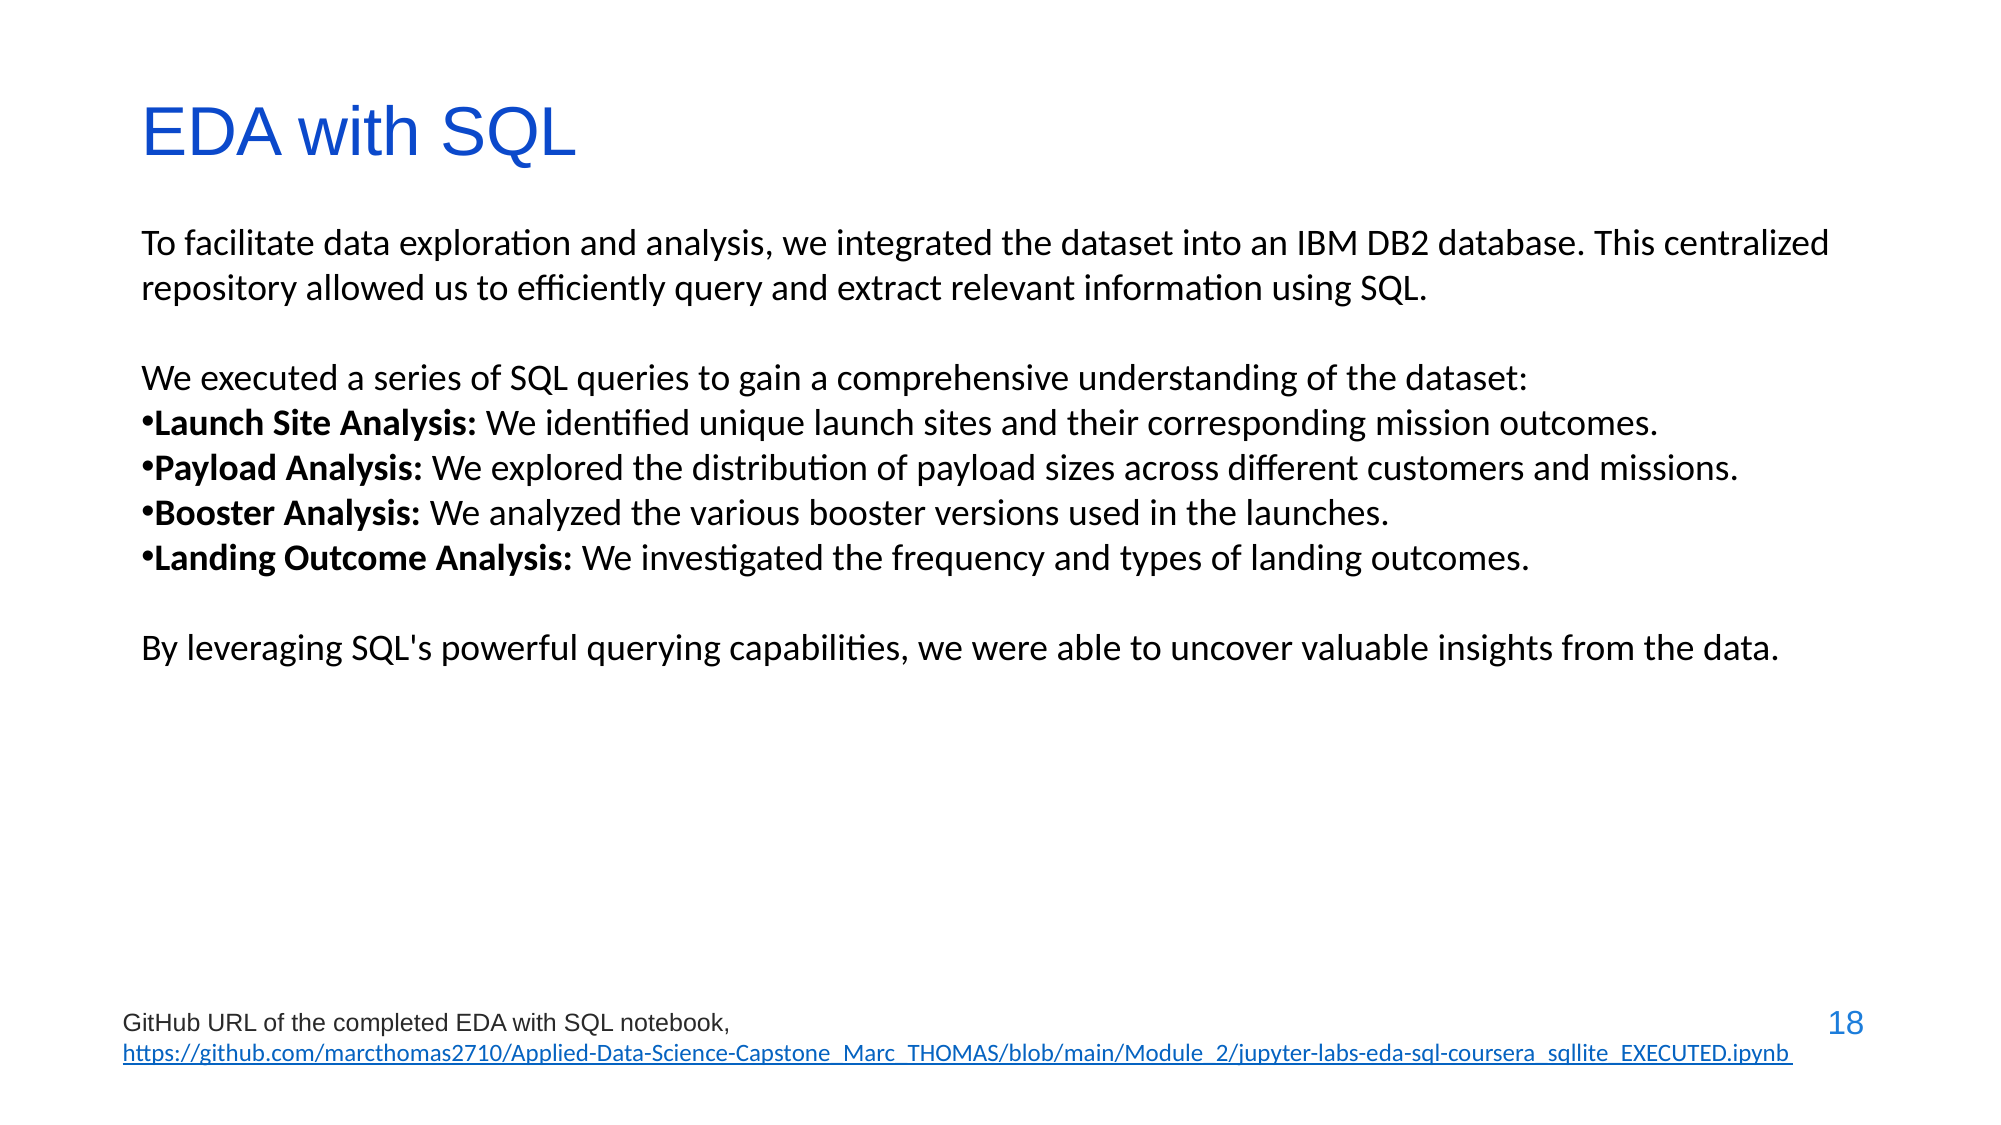

EDA with SQL
To facilitate data exploration and analysis, we integrated the dataset into an IBM DB2 database. This centralized repository allowed us to efficiently query and extract relevant information using SQL.

We executed a series of SQL queries to gain a comprehensive understanding of the dataset:
Launch Site Analysis: We identified unique launch sites and their corresponding mission outcomes.
Payload Analysis: We explored the distribution of payload sizes across different customers and missions.
Booster Analysis: We analyzed the various booster versions used in the launches.
Landing Outcome Analysis: We investigated the frequency and types of landing outcomes.

By leveraging SQL's powerful querying capabilities, we were able to uncover valuable insights from the data.

18
GitHub URL of the completed EDA with SQL notebook,
https://github.com/marcthomas2710/Applied-Data-Science-Capstone_Marc_THOMAS/blob/main/Module_2/jupyter-labs-eda-sql-coursera_sqllite_EXECUTED.ipynb